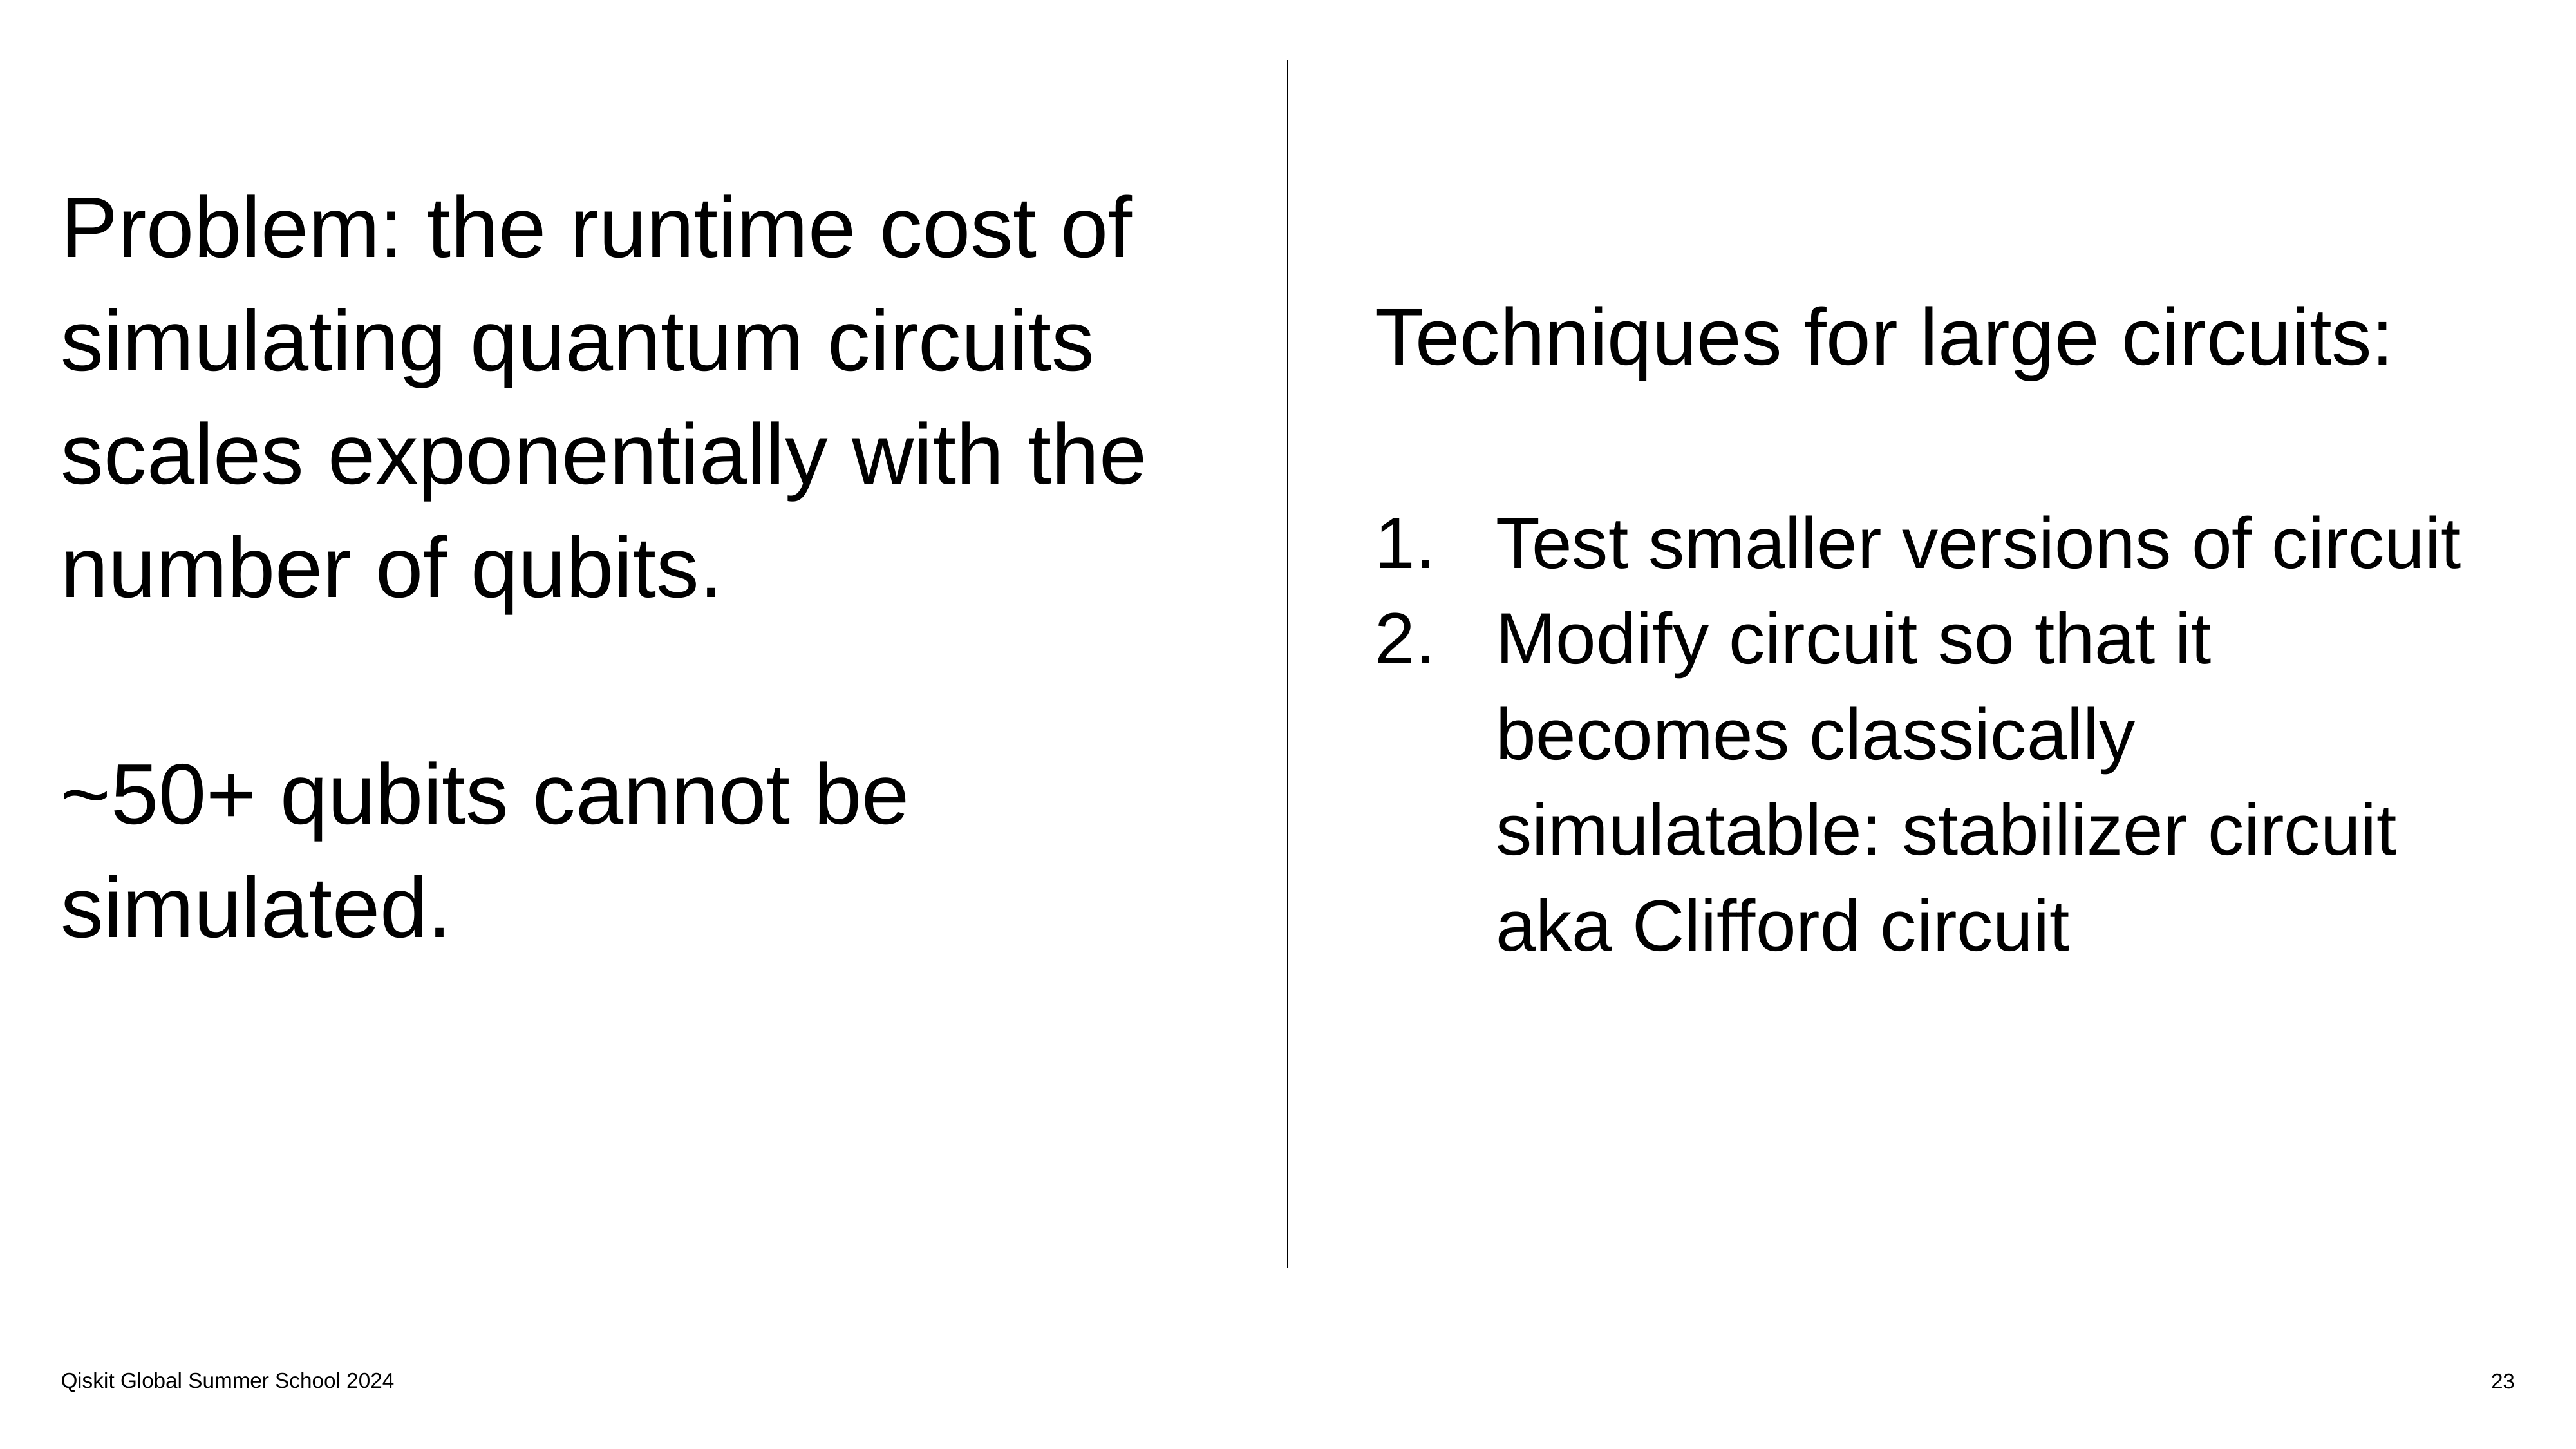

# Problem: the runtime cost of simulating quantum circuits scales exponentially with the number of qubits.  ~50+ qubits cannot be simulated.
Techniques for large circuits:

Test smaller versions of circuit
Modify circuit so that it becomes classically simulatable: stabilizer circuit aka Clifford circuit
Qiskit Global Summer School 2024
23